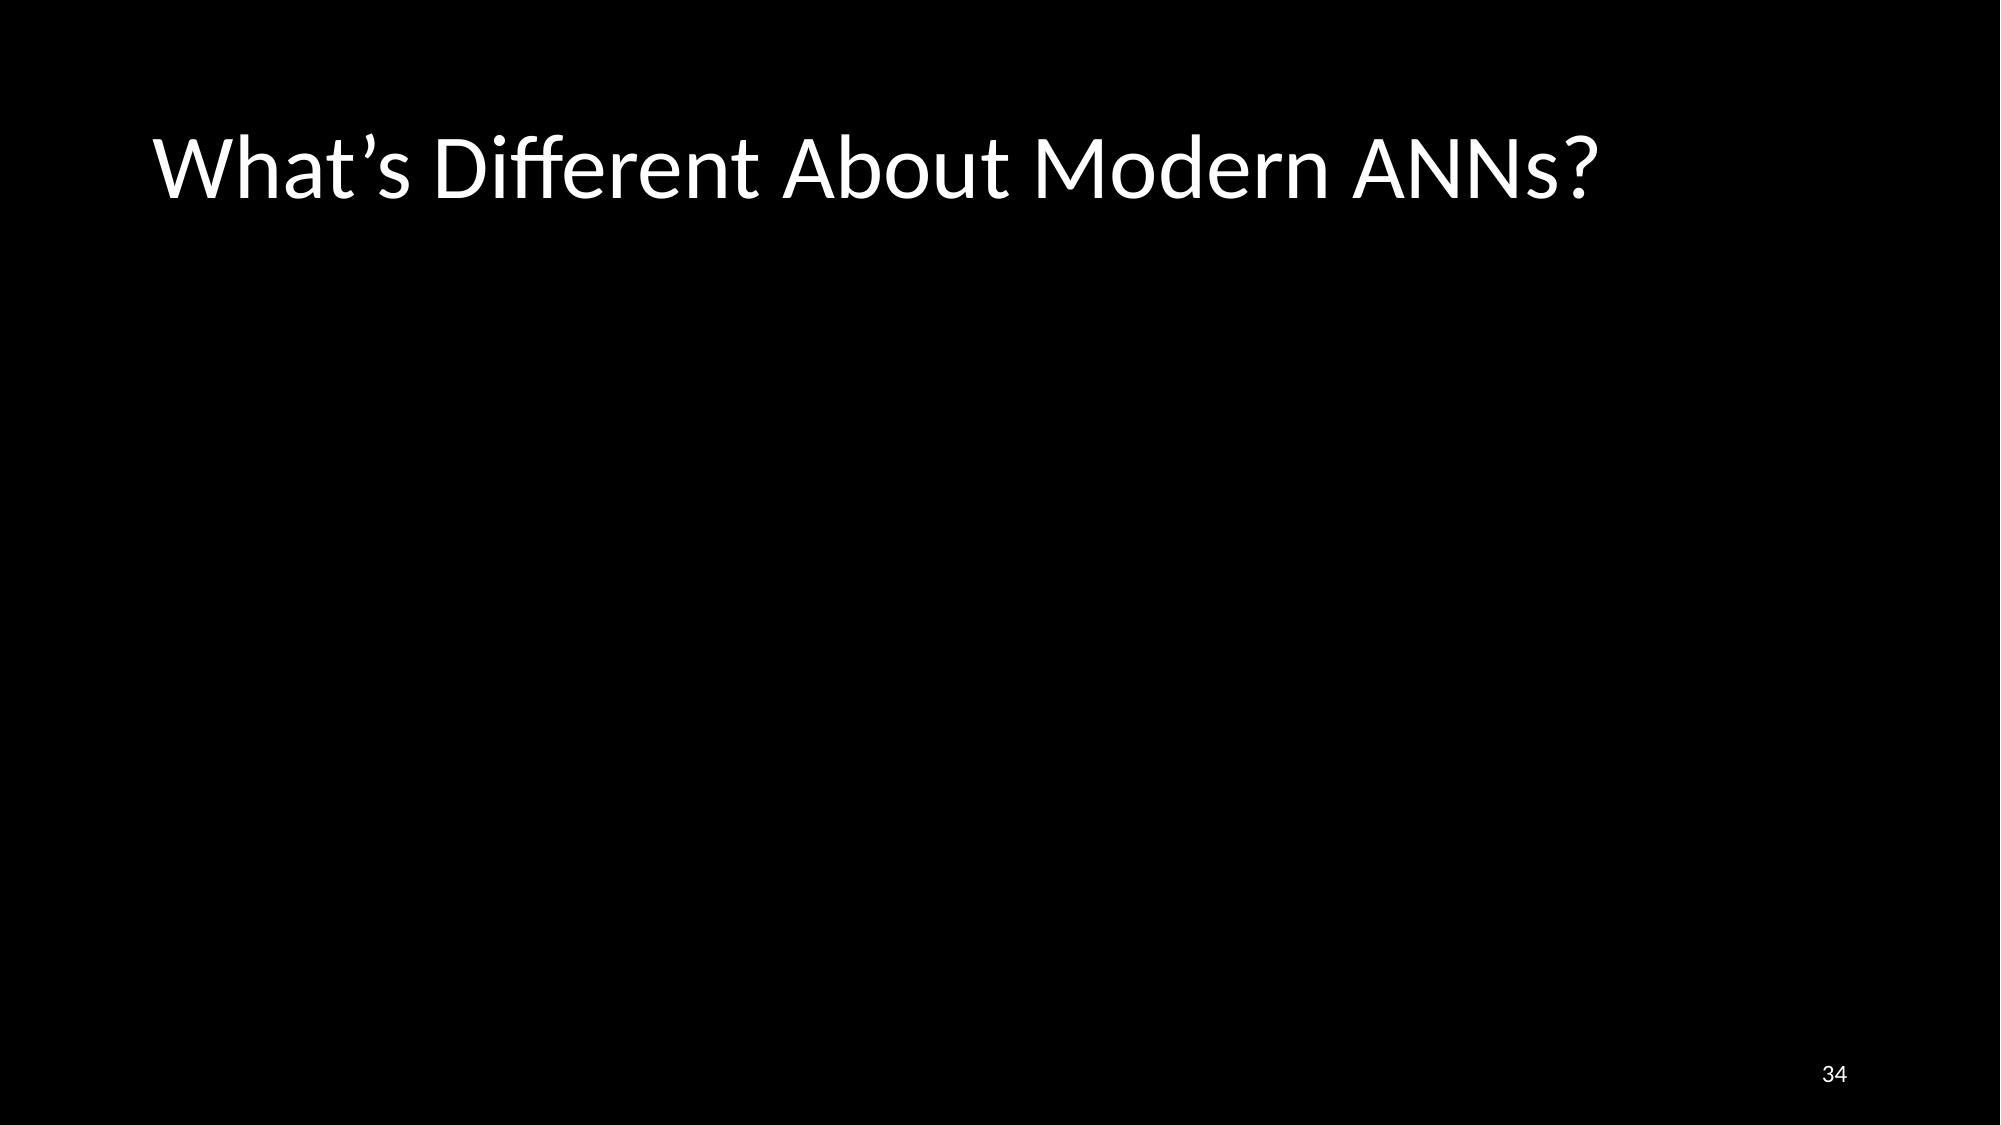

# What’s Different About Modern ANNs?
34